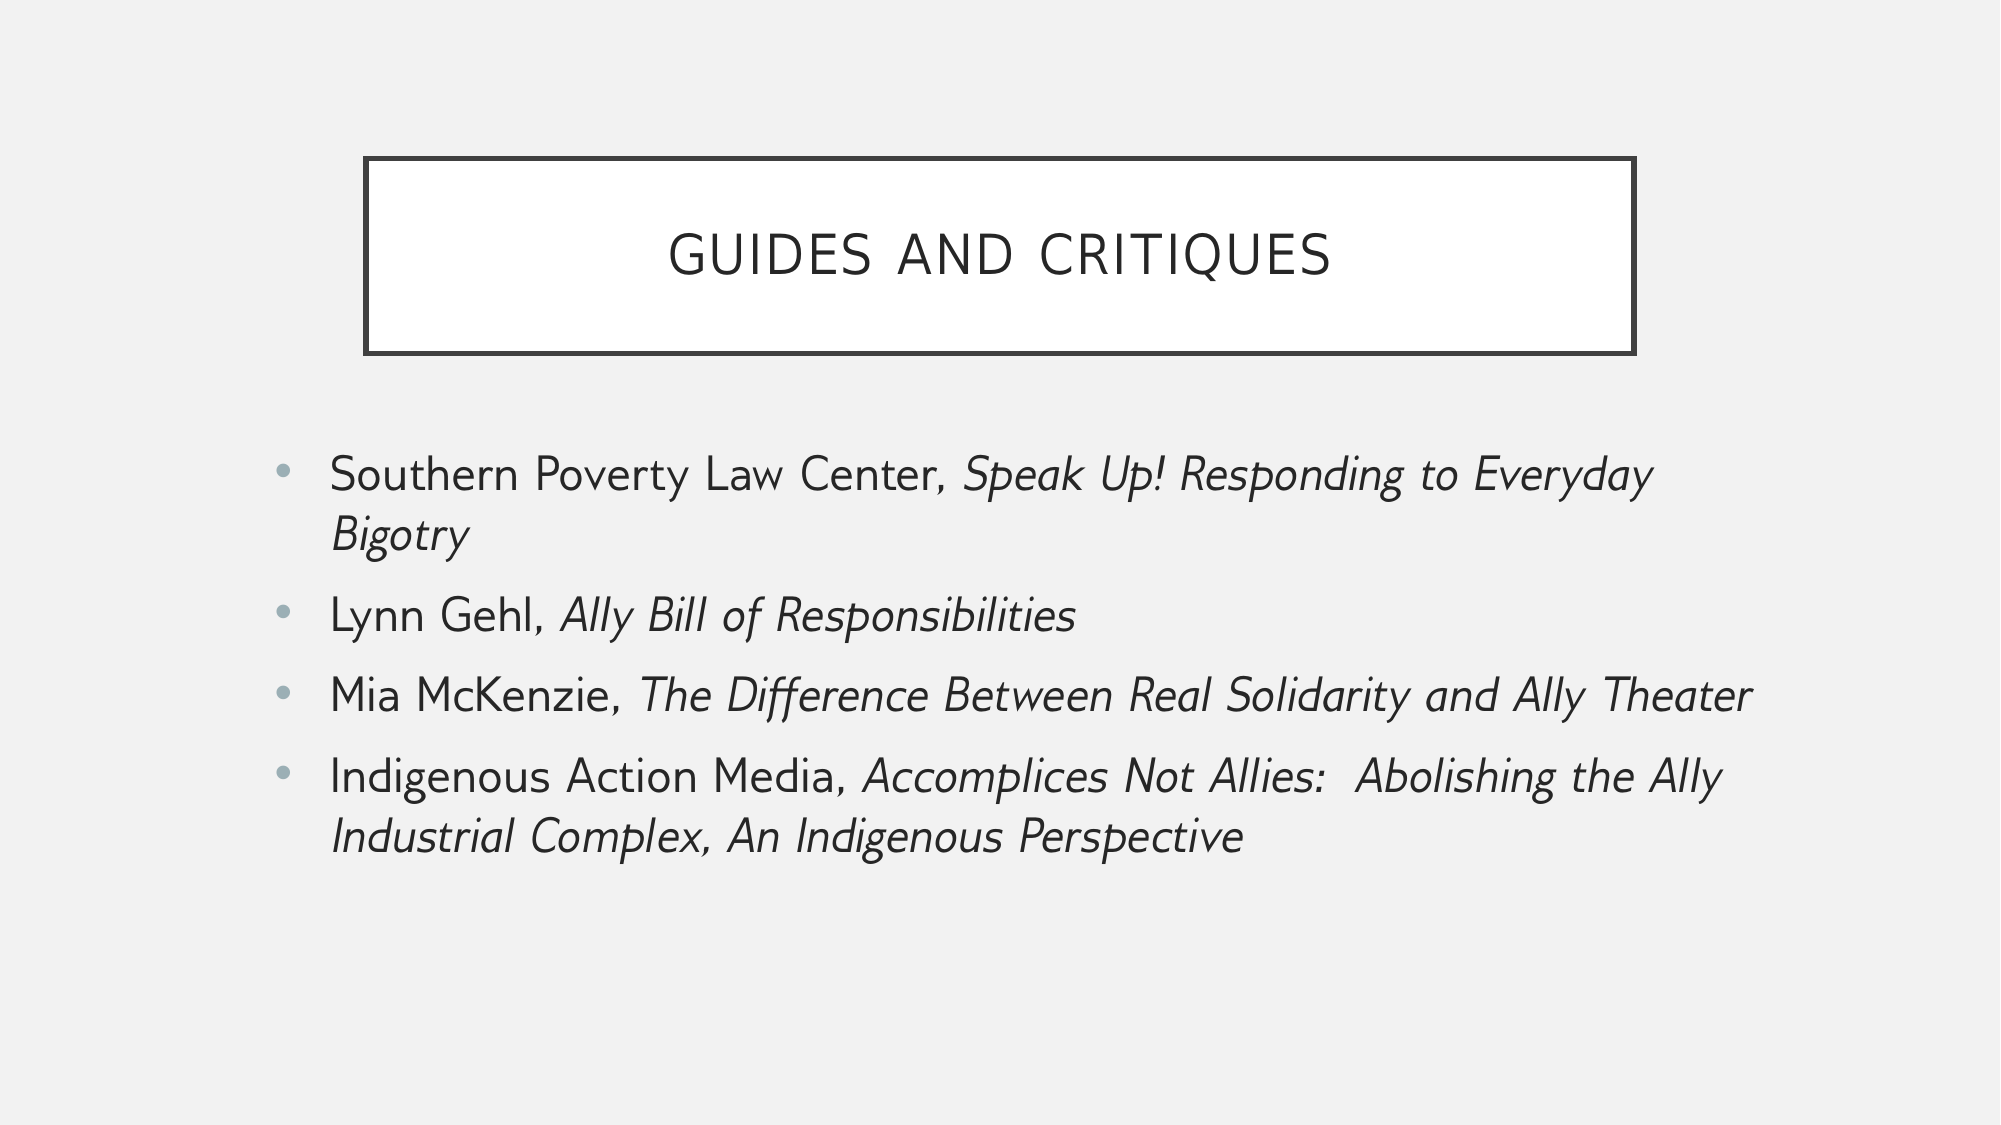

# Guides and critiques
Southern Poverty Law Center, Speak Up! Responding to Everyday Bigotry
Lynn Gehl, Ally Bill of Responsibilities
Mia McKenzie, The Difference Between Real Solidarity and Ally Theater
Indigenous Action Media, Accomplices Not Allies:  Abolishing the Ally Industrial Complex, An Indigenous Perspective